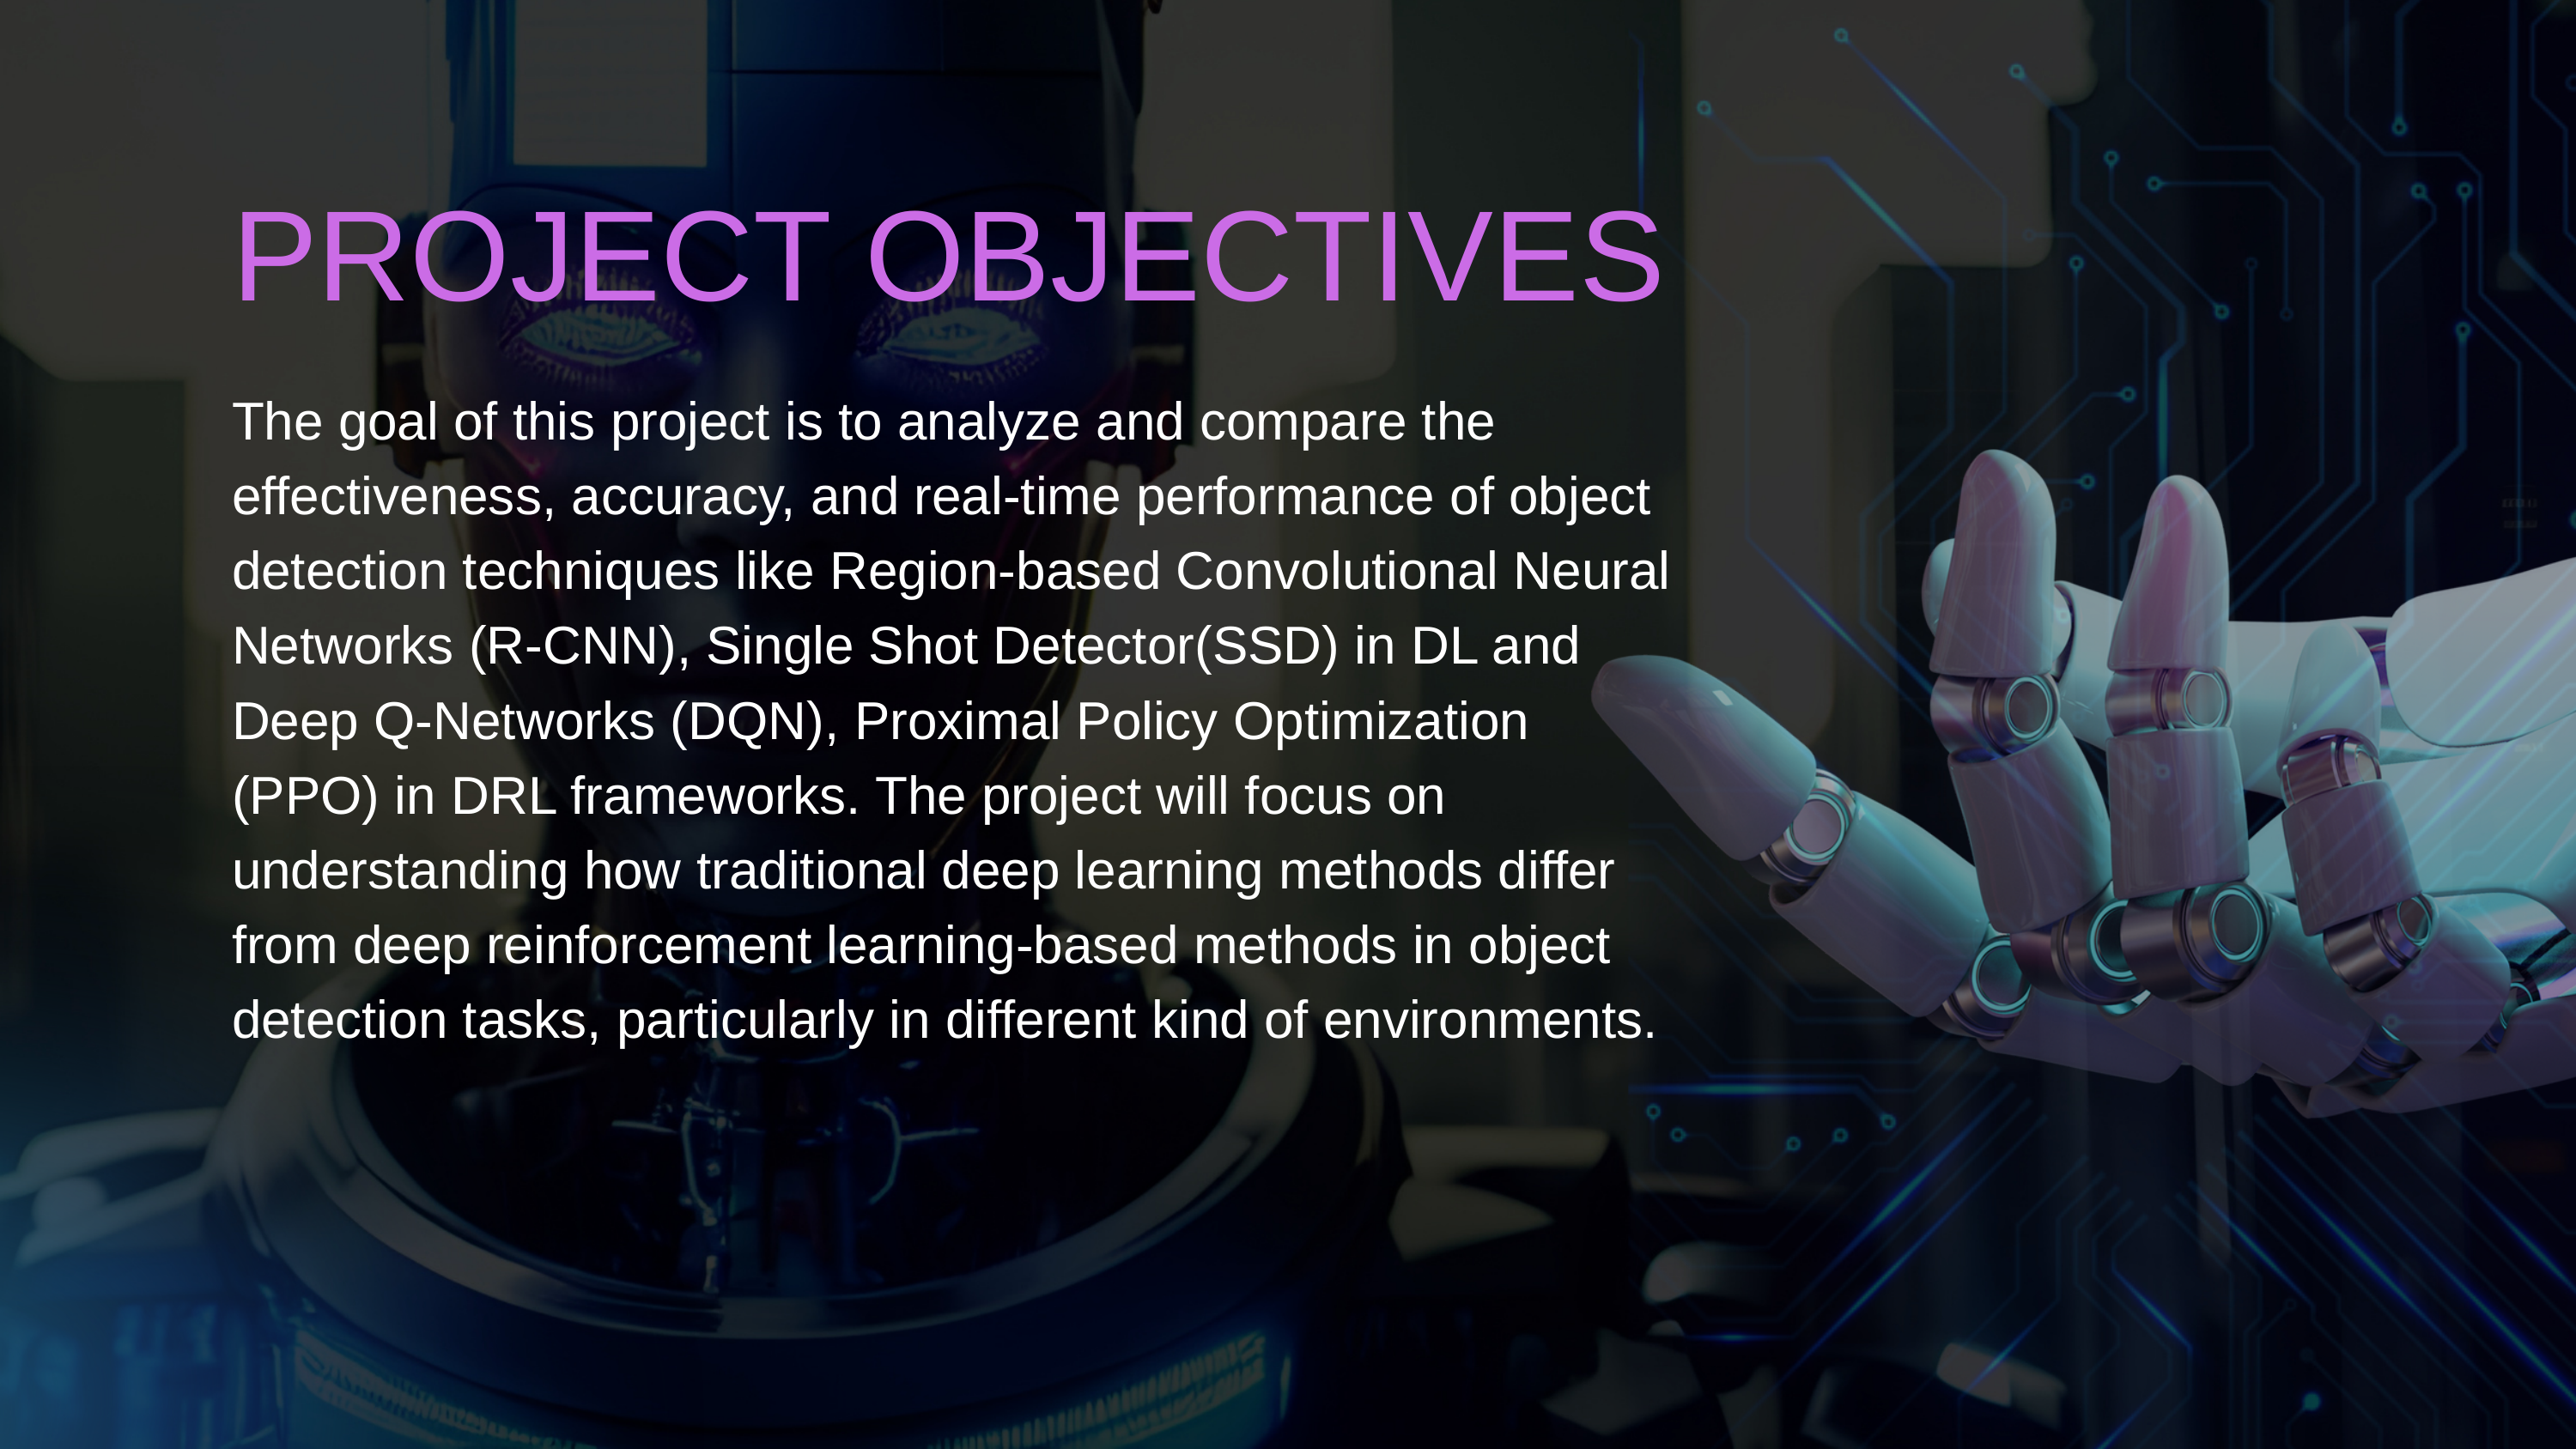

PROJECT OBJECTIVES
The goal of this project is to analyze and compare the effectiveness, accuracy, and real-time performance of object detection techniques like Region-based Convolutional Neural Networks (R-CNN), Single Shot Detector(SSD) in DL and Deep Q-Networks (DQN), Proximal Policy Optimization (PPO) in DRL frameworks. The project will focus on understanding how traditional deep learning methods differ from deep reinforcement learning-based methods in object detection tasks, particularly in different kind of environments.